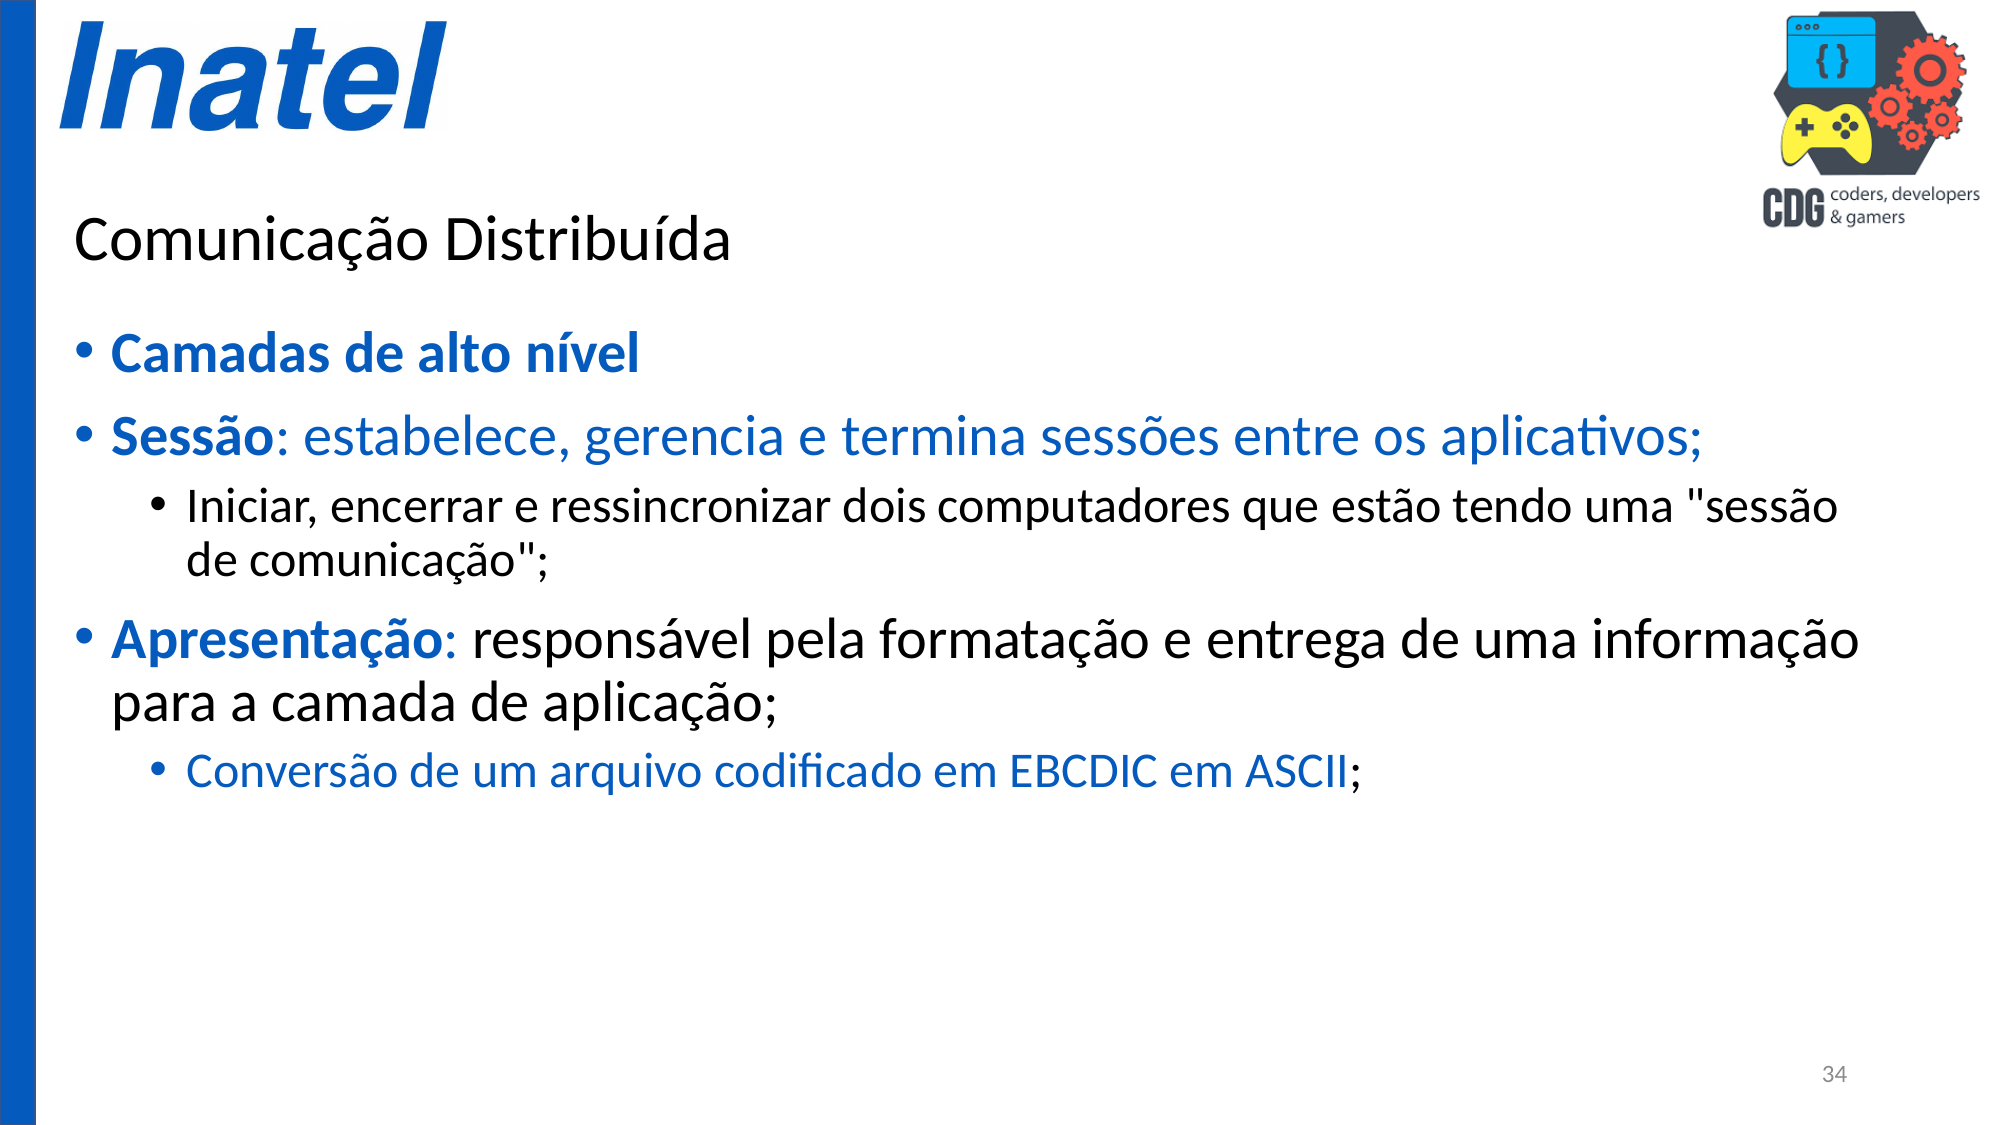

# Comunicação Distribuída
Camadas de alto nível
Sessão: estabelece, gerencia e termina sessões entre os aplicativos;
Iniciar, encerrar e ressincronizar dois computadores que estão tendo uma "sessão de comunicação";
Apresentação: responsável pela formatação e entrega de uma informação para a camada de aplicação;
Conversão de um arquivo codificado em EBCDIC em ASCII;

34